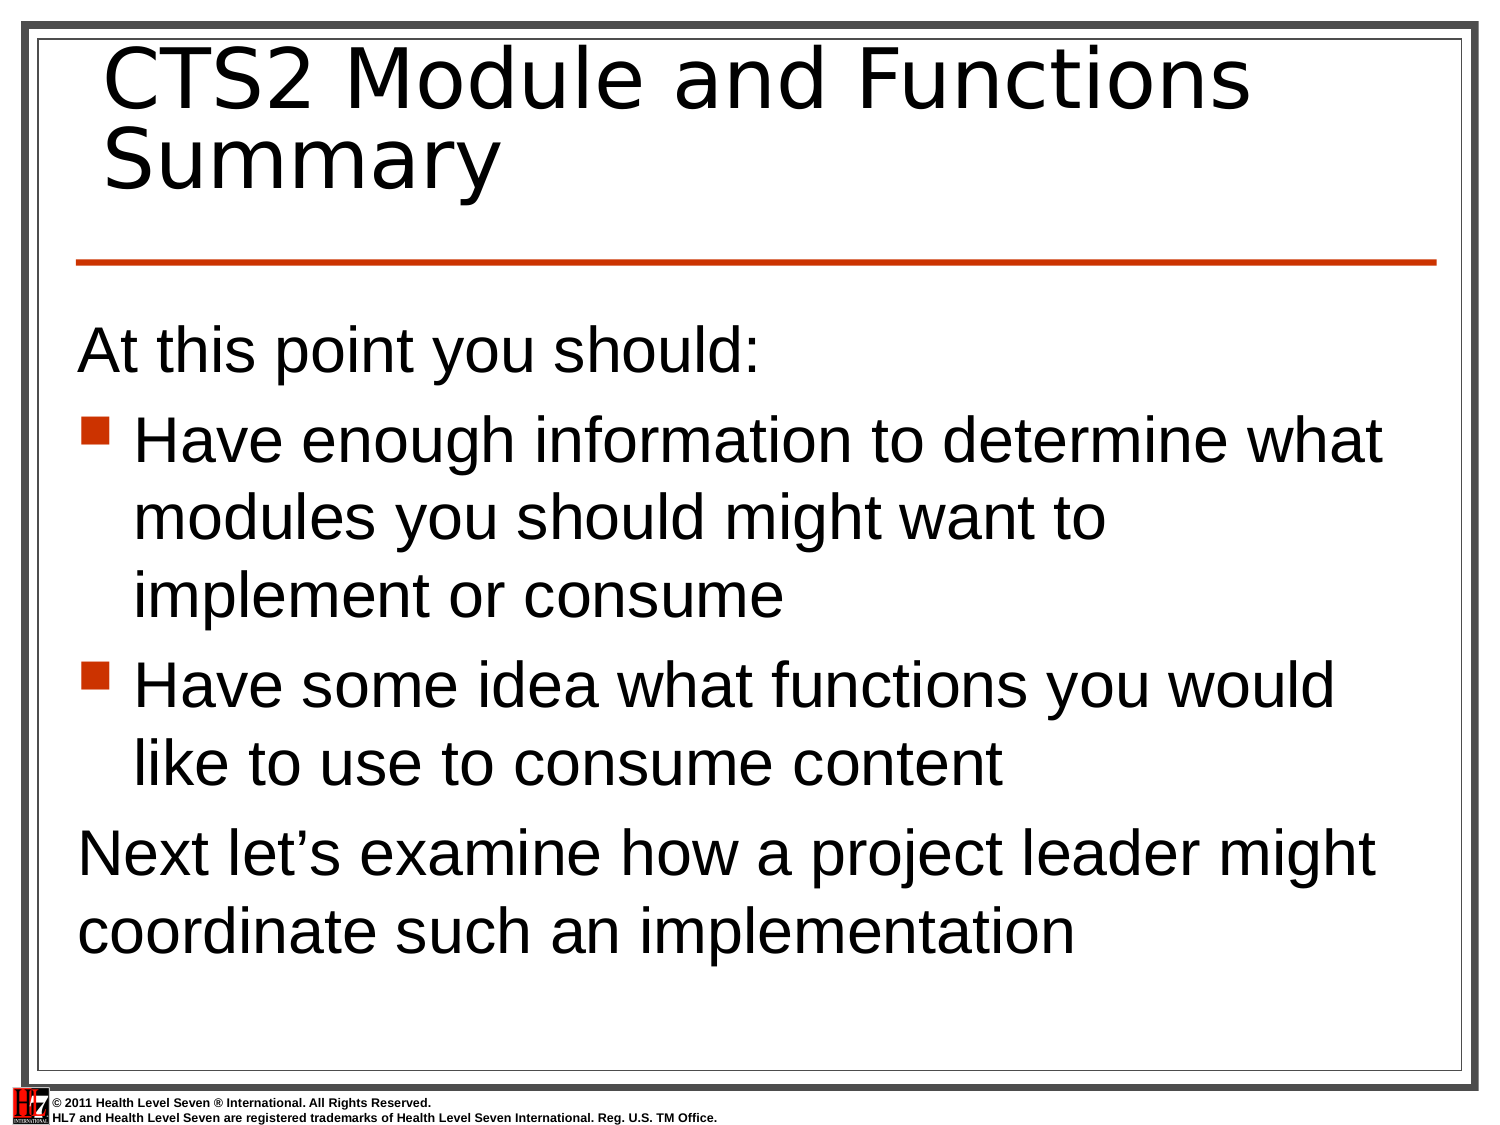

# CTS2 Module and Functions Summary
At this point you should:
Have enough information to determine what modules you should might want to implement or consume
Have some idea what functions you would like to use to consume content
Next let’s examine how a project leader might coordinate such an implementation